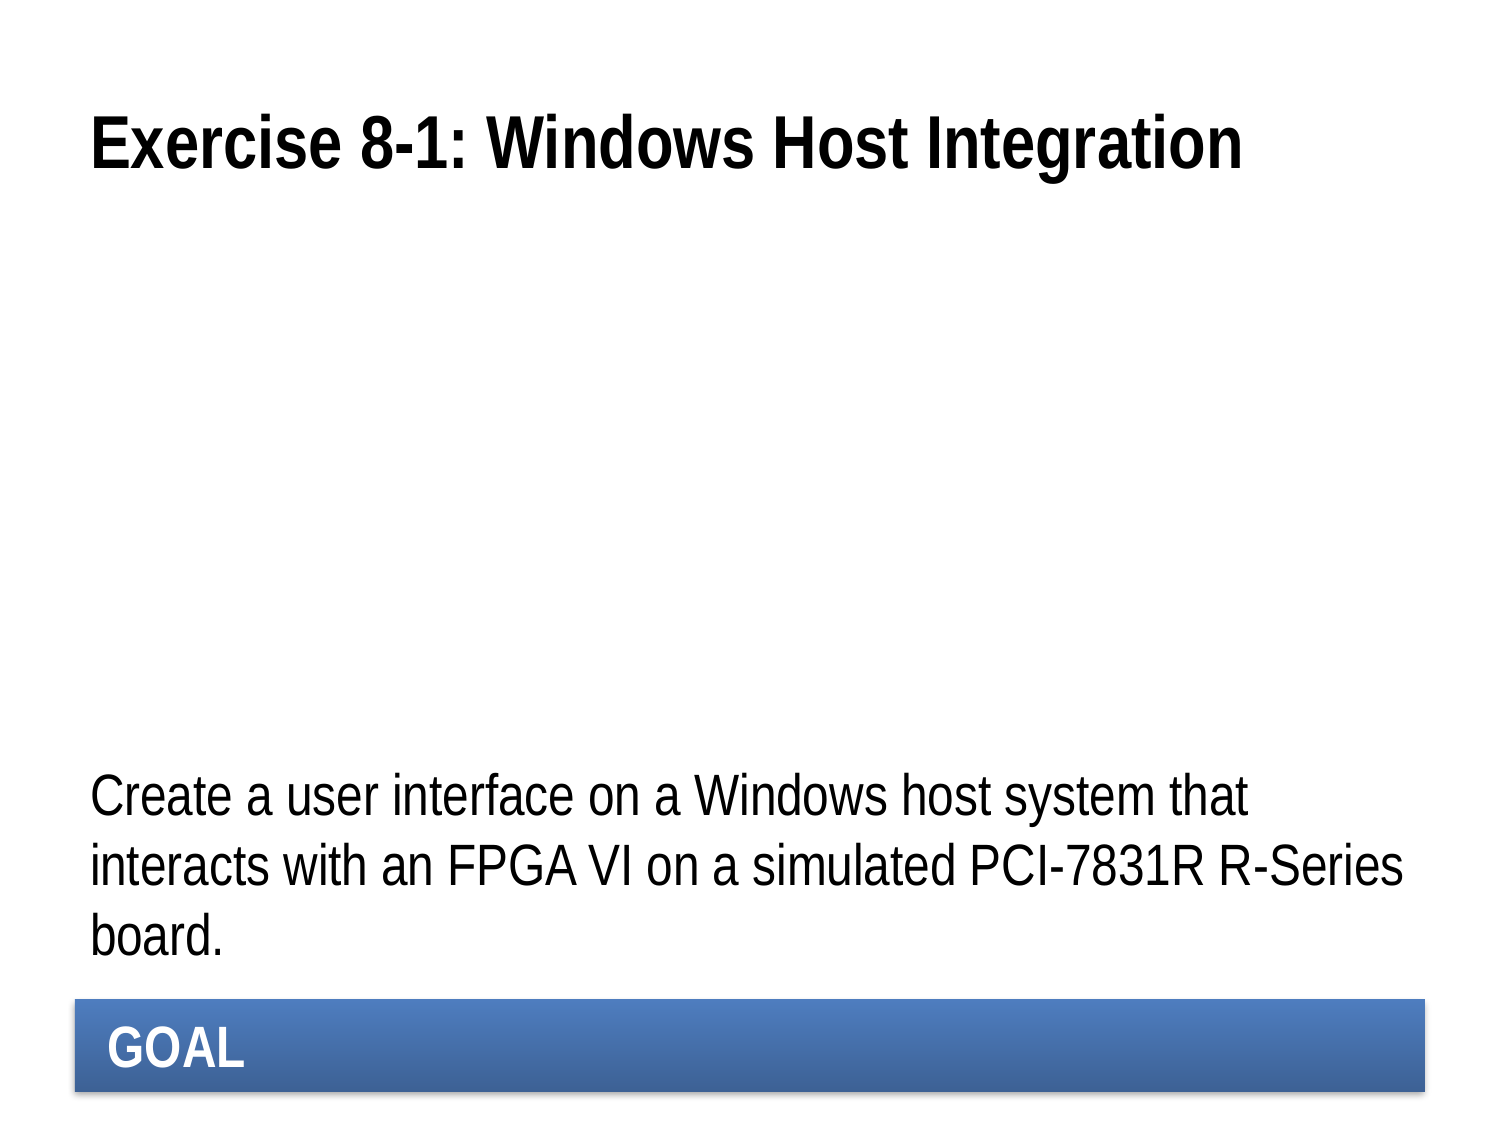

# Exercise 8-1: Windows Host Integration
Create a user interface on a Windows host system that interacts with an FPGA VI on a simulated PCI-7831R R-Series board.